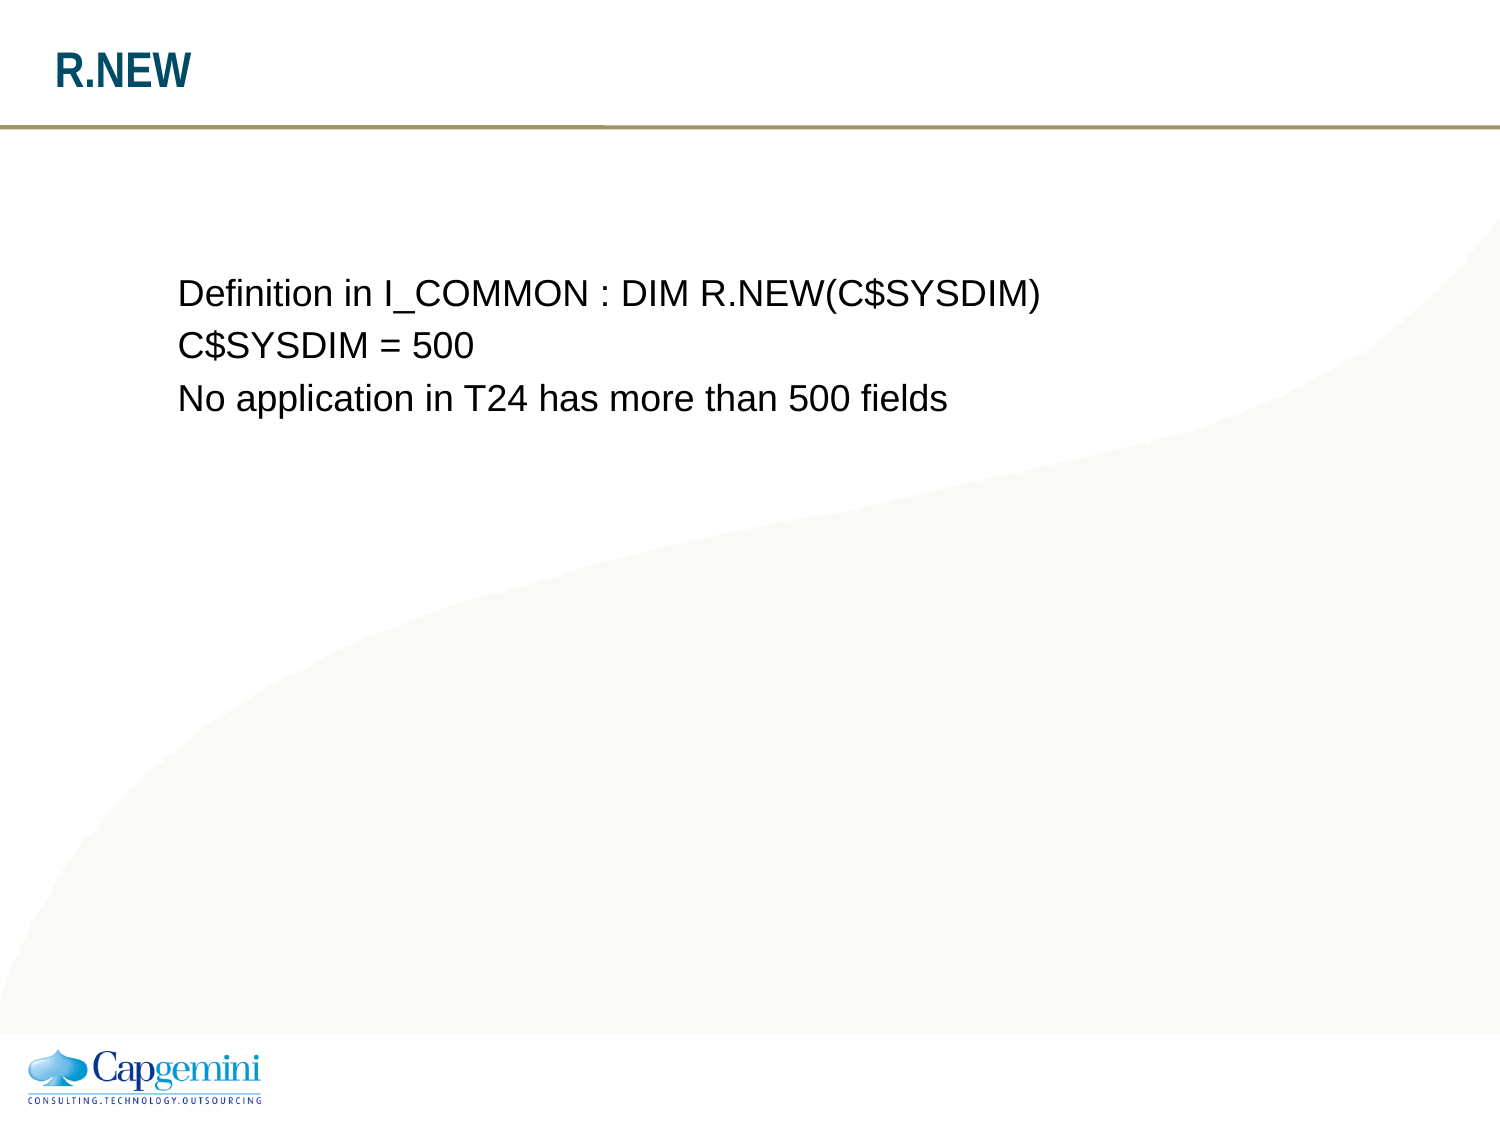

# R.NEW
Definition in I_COMMON : DIM R.NEW(C$SYSDIM)
C$SYSDIM = 500
No application in T24 has more than 500 fields